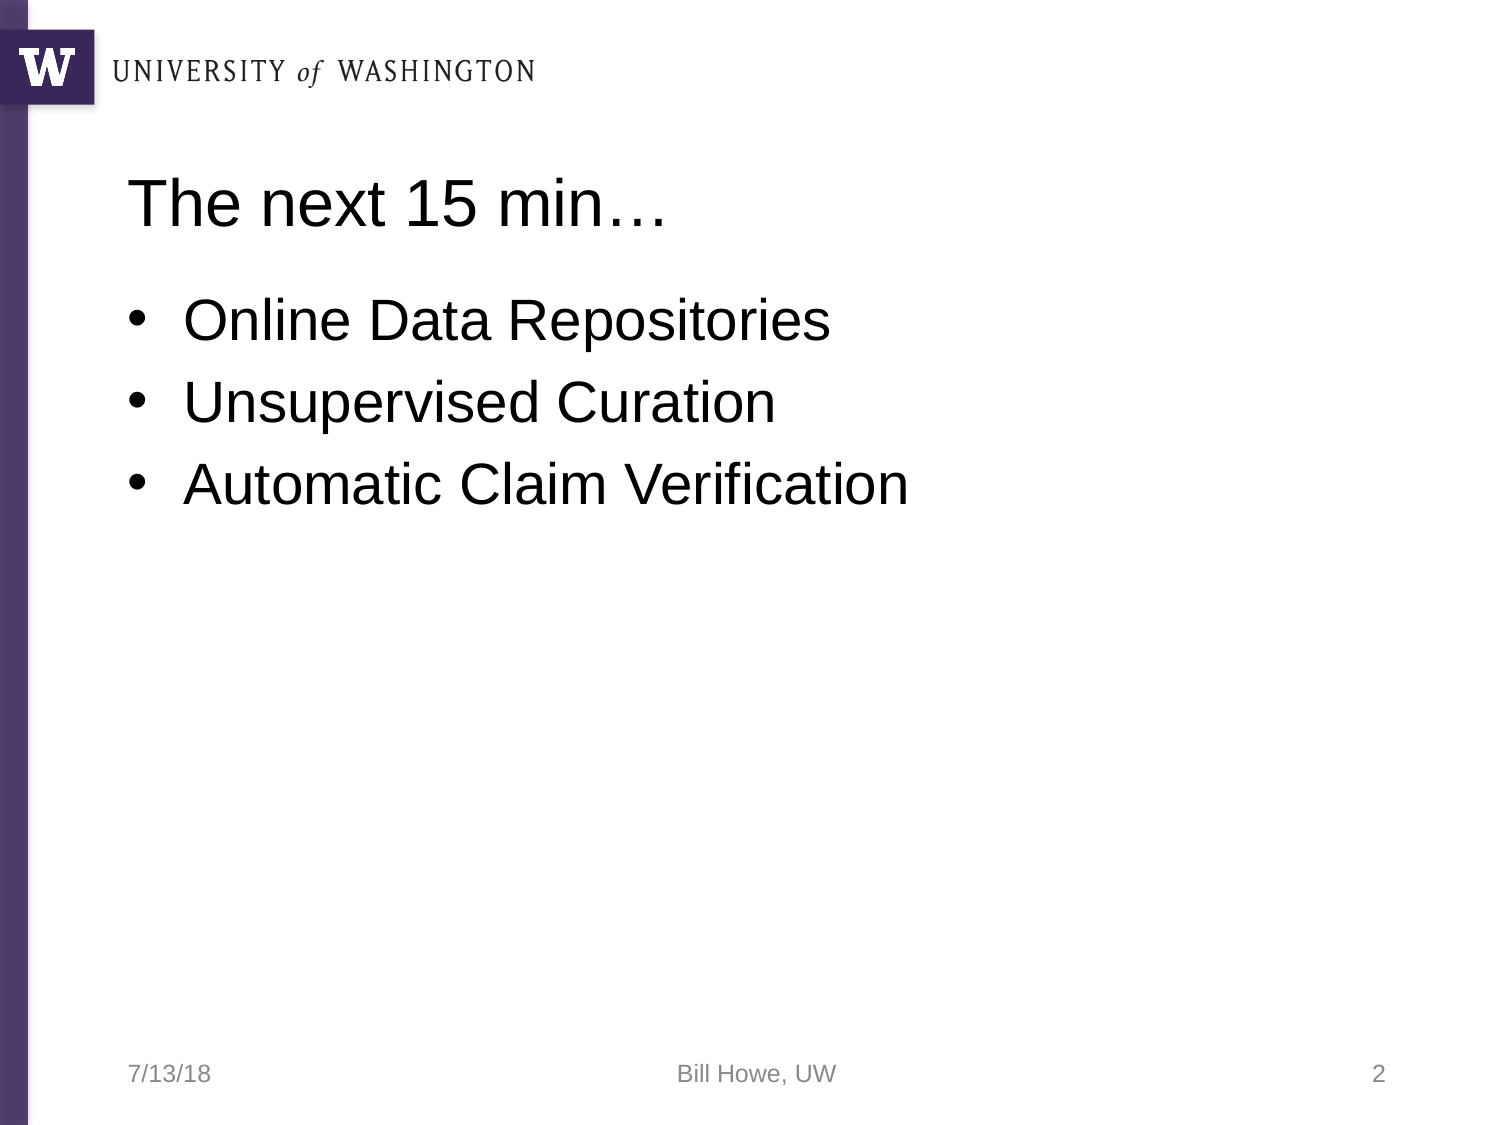

# The next 15 min…
Online Data Repositories
Unsupervised Curation
Automatic Claim Verification

7/13/18
Bill Howe, UW
2